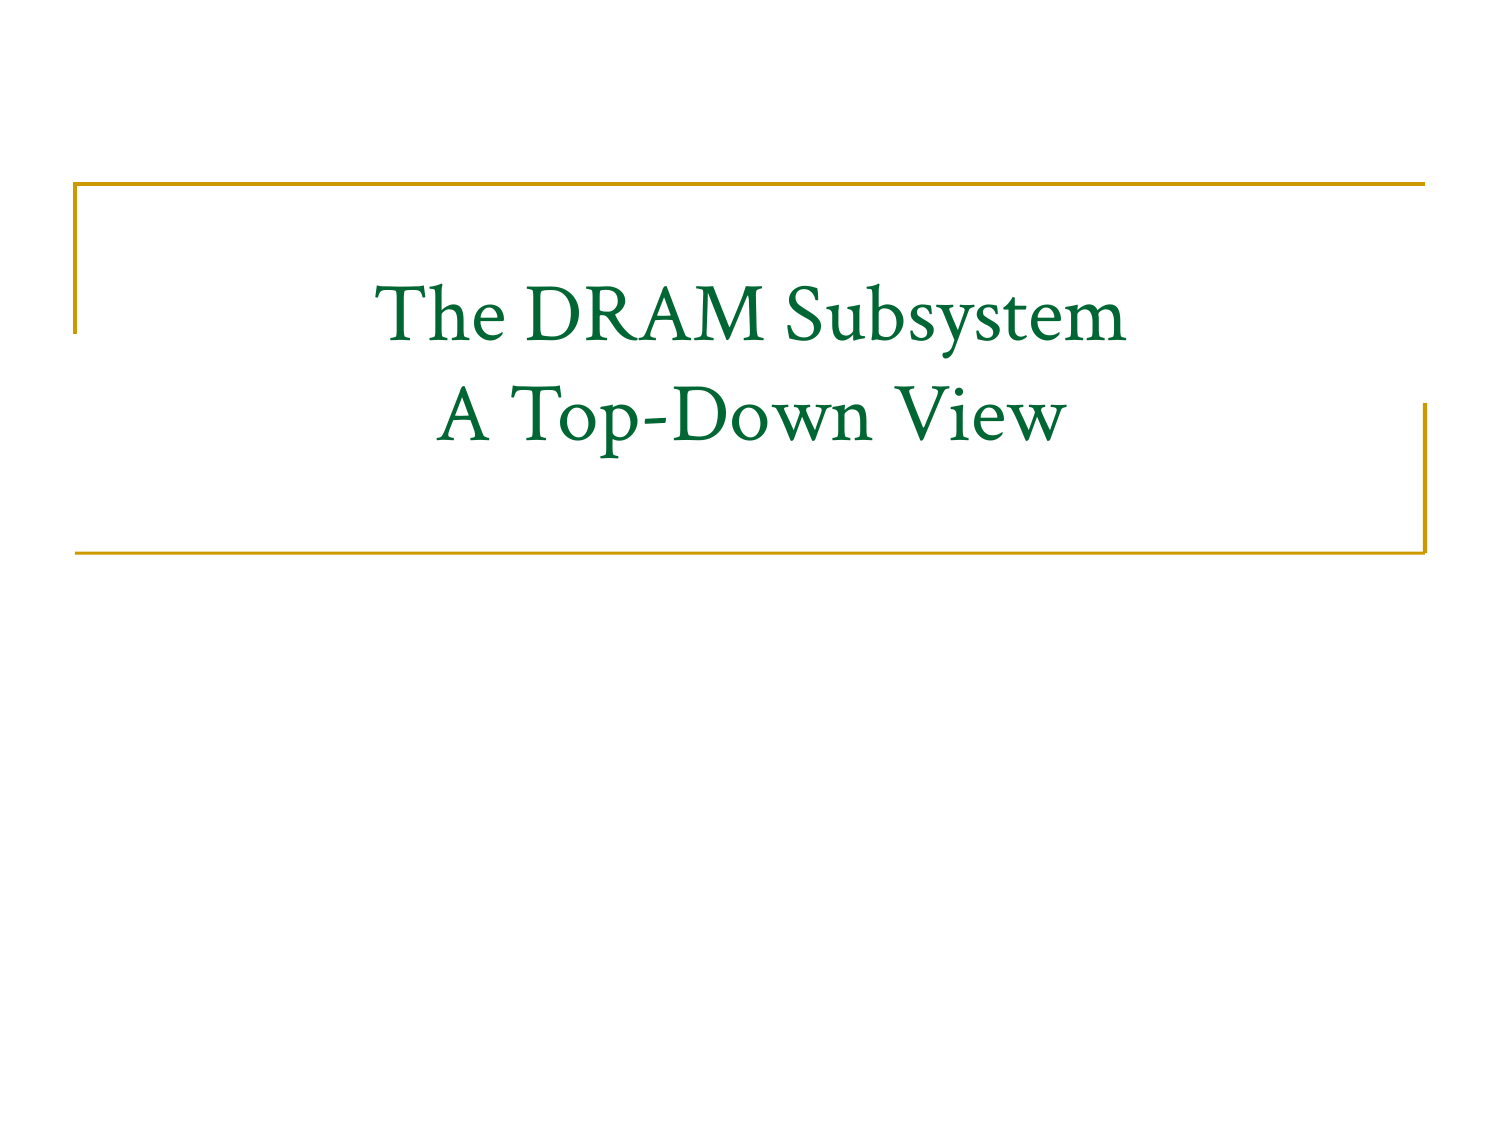

# The DRAM Subsystem A Top-Down View